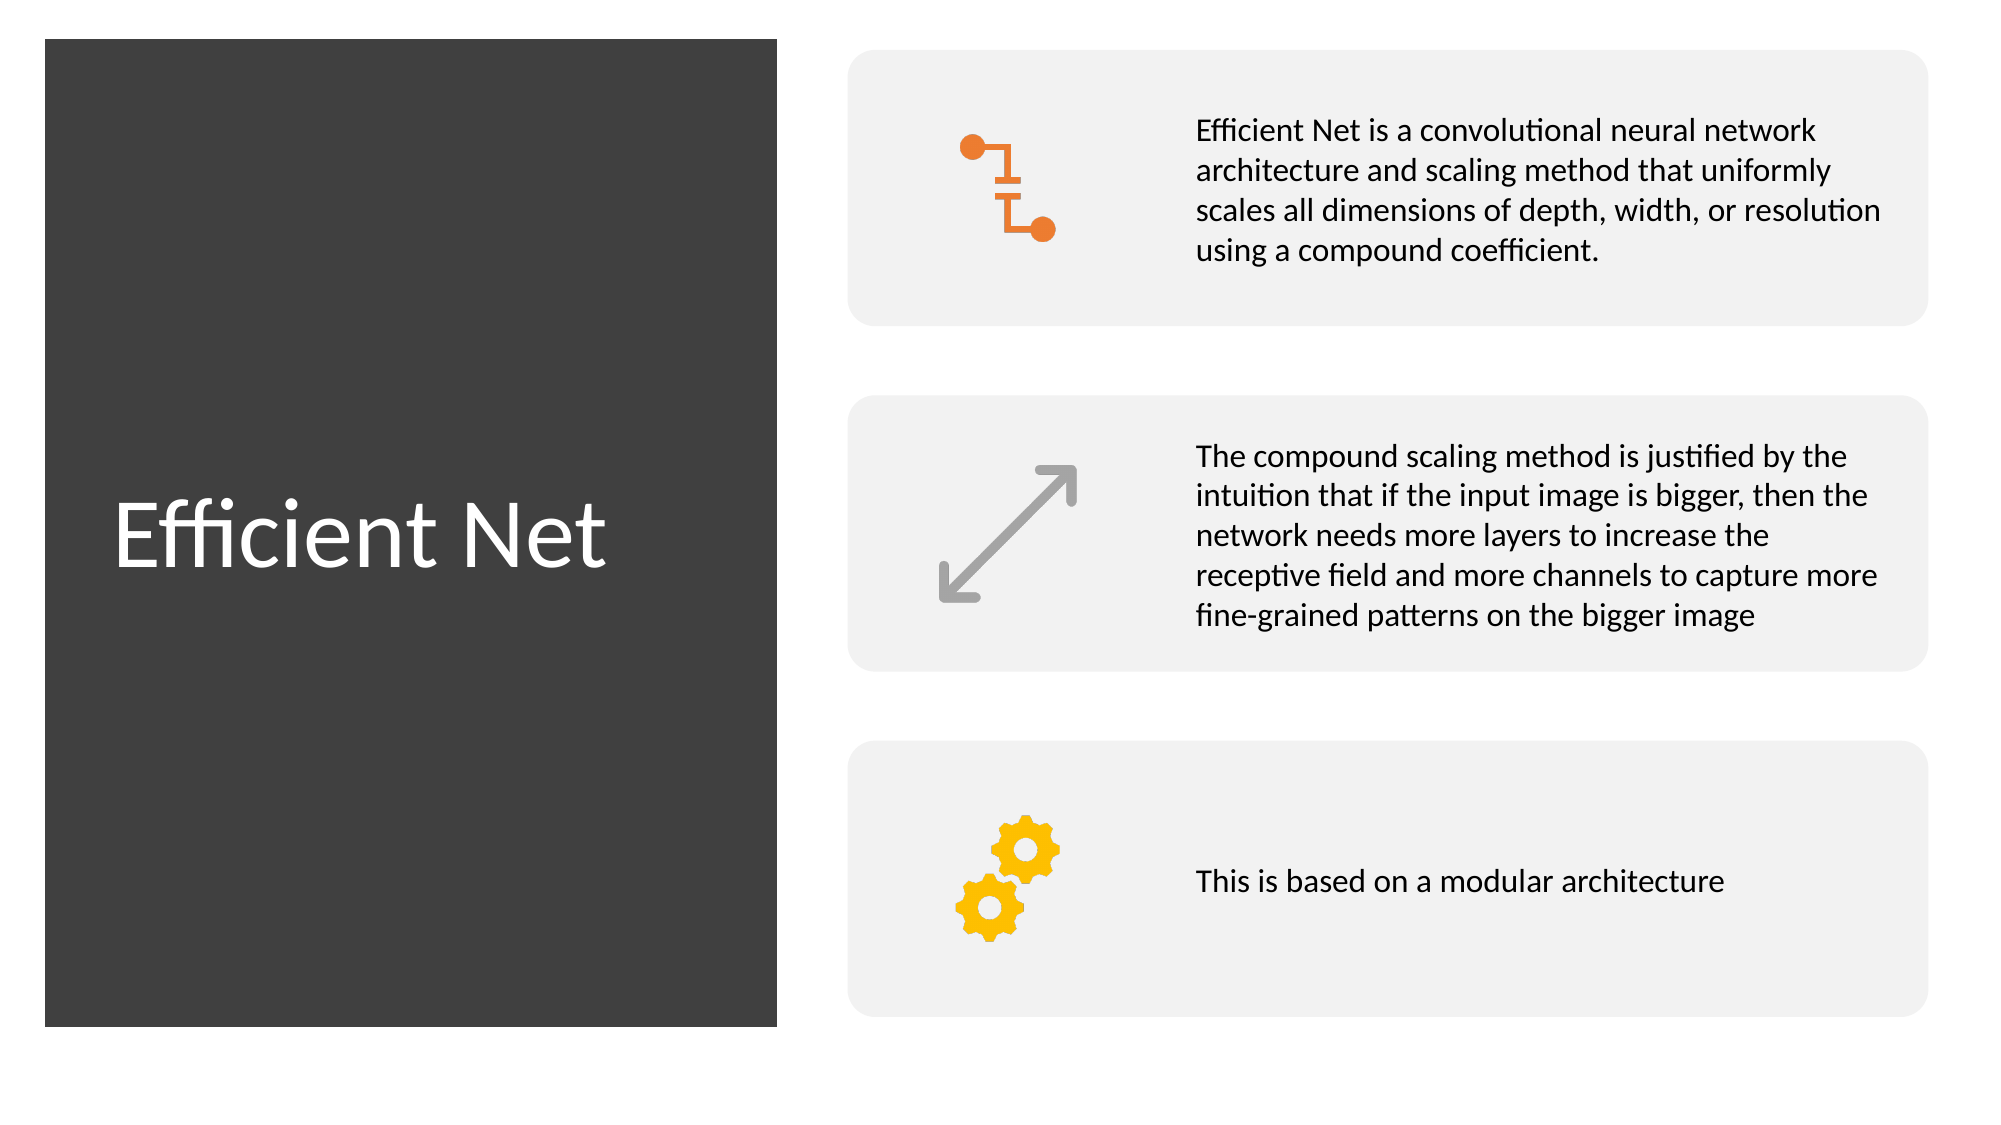

Efficient Net is a convolutional neural network architecture and scaling method that uniformly scales all dimensions of depth, width, or resolution using a compound coefficient.
The compound scaling method is justified by the intuition that if the input image is bigger, then the network needs more layers to increase the receptive field and more channels to capture more fine-grained patterns on the bigger image
This is based on a modular architecture
# Efficient Net